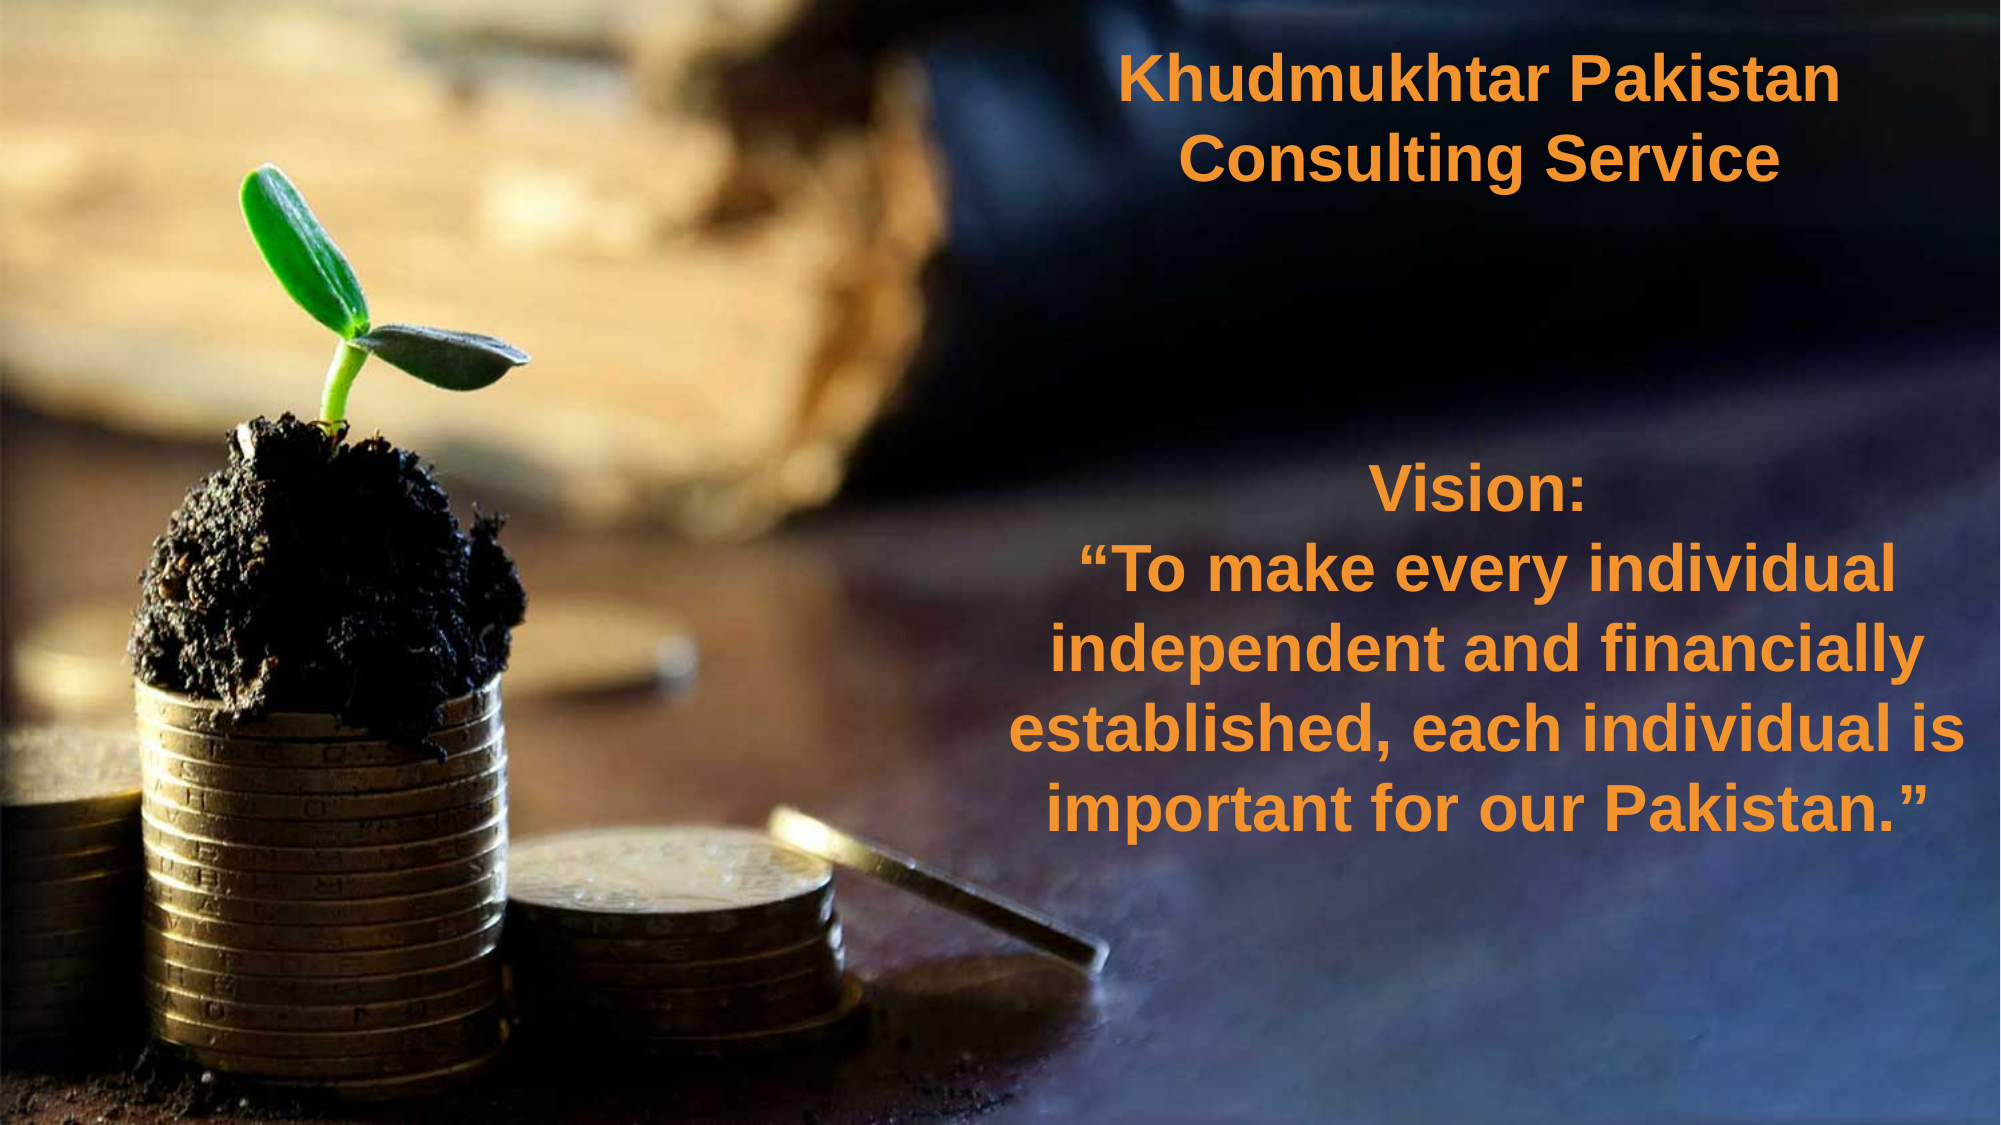

Khudmukhtar Pakistan Consulting Service
Vision:
“To make every individual independent and financially established, each individual is important for our Pakistan.”